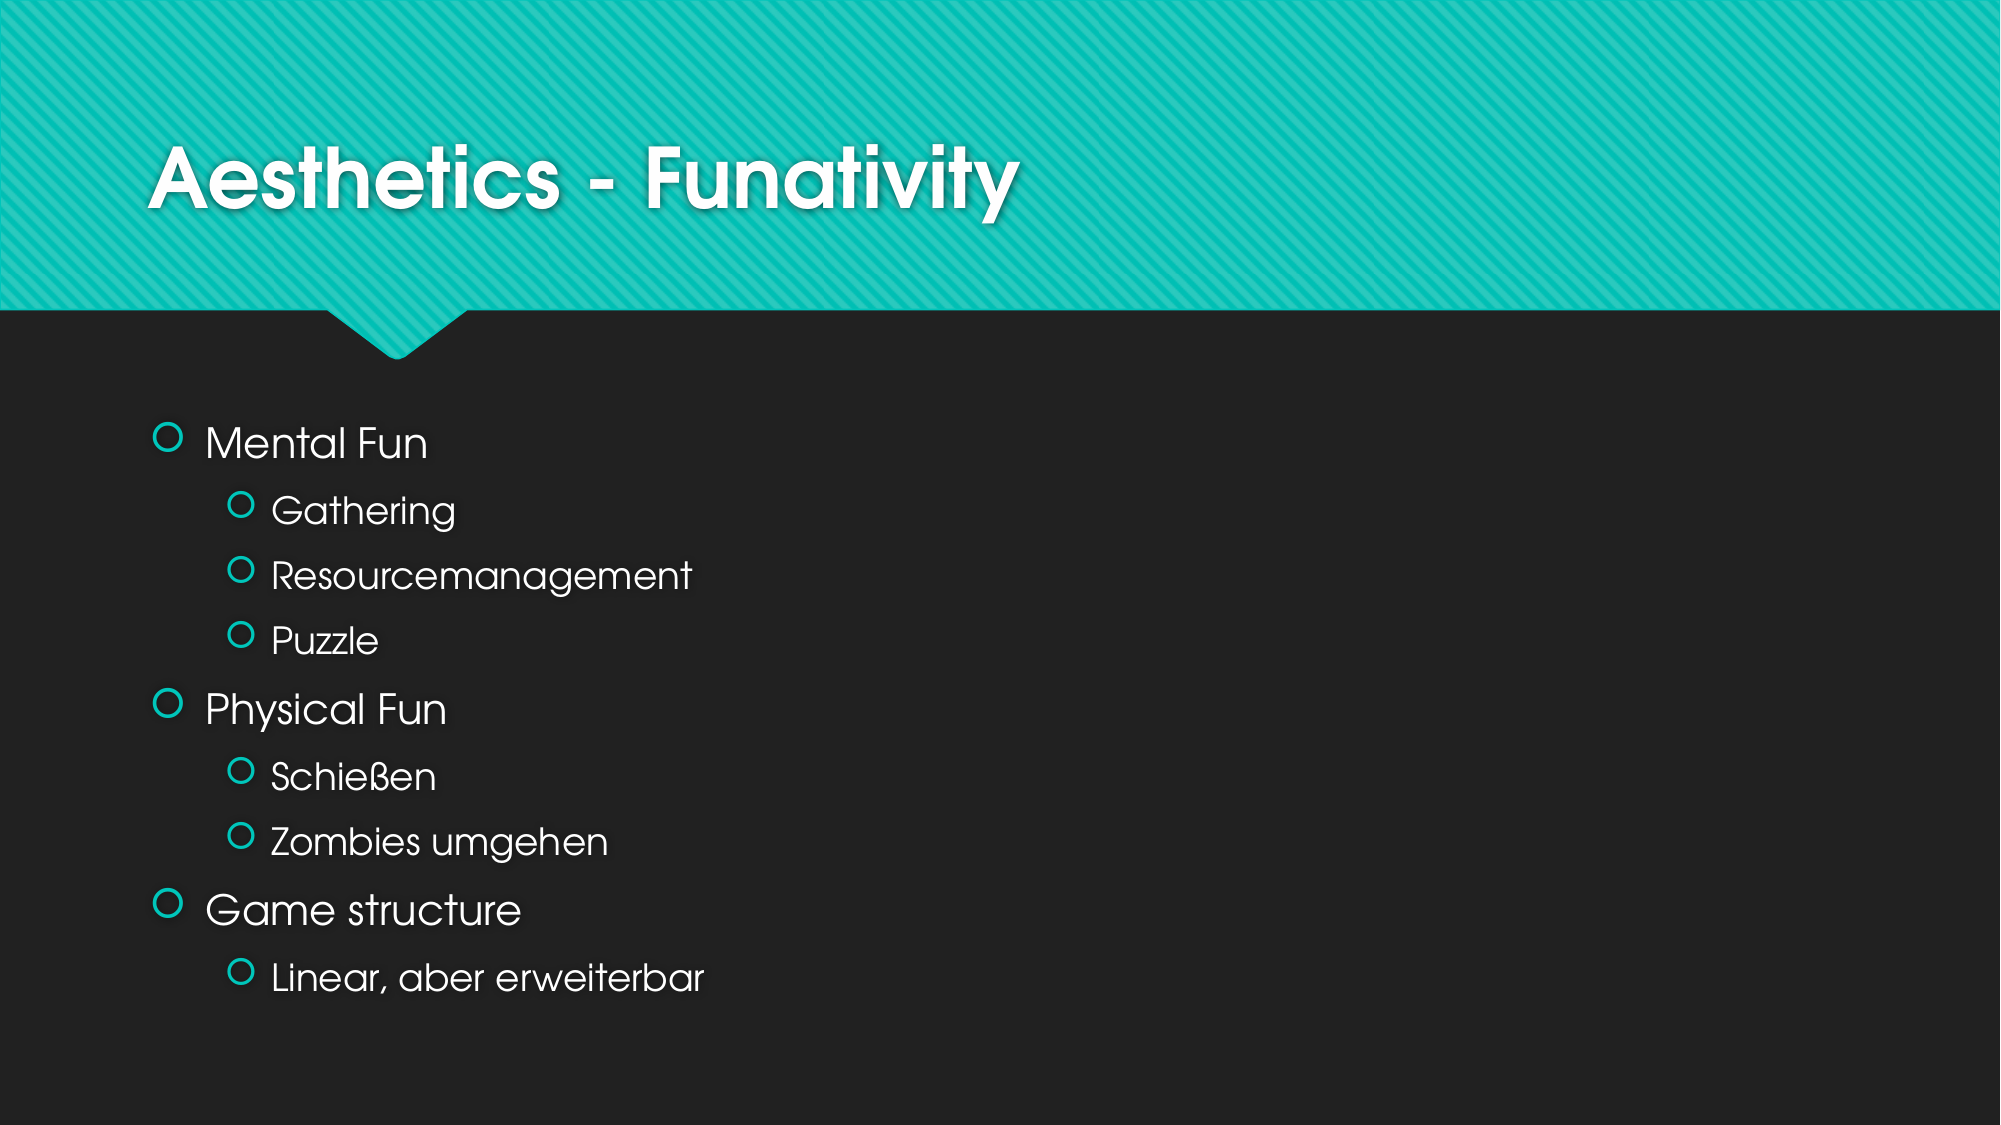

# Aesthetics - Funativity
Mental Fun
Gathering
Resourcemanagement
Puzzle
Physical Fun
Schießen
Zombies umgehen
Game structure
Linear, aber erweiterbar